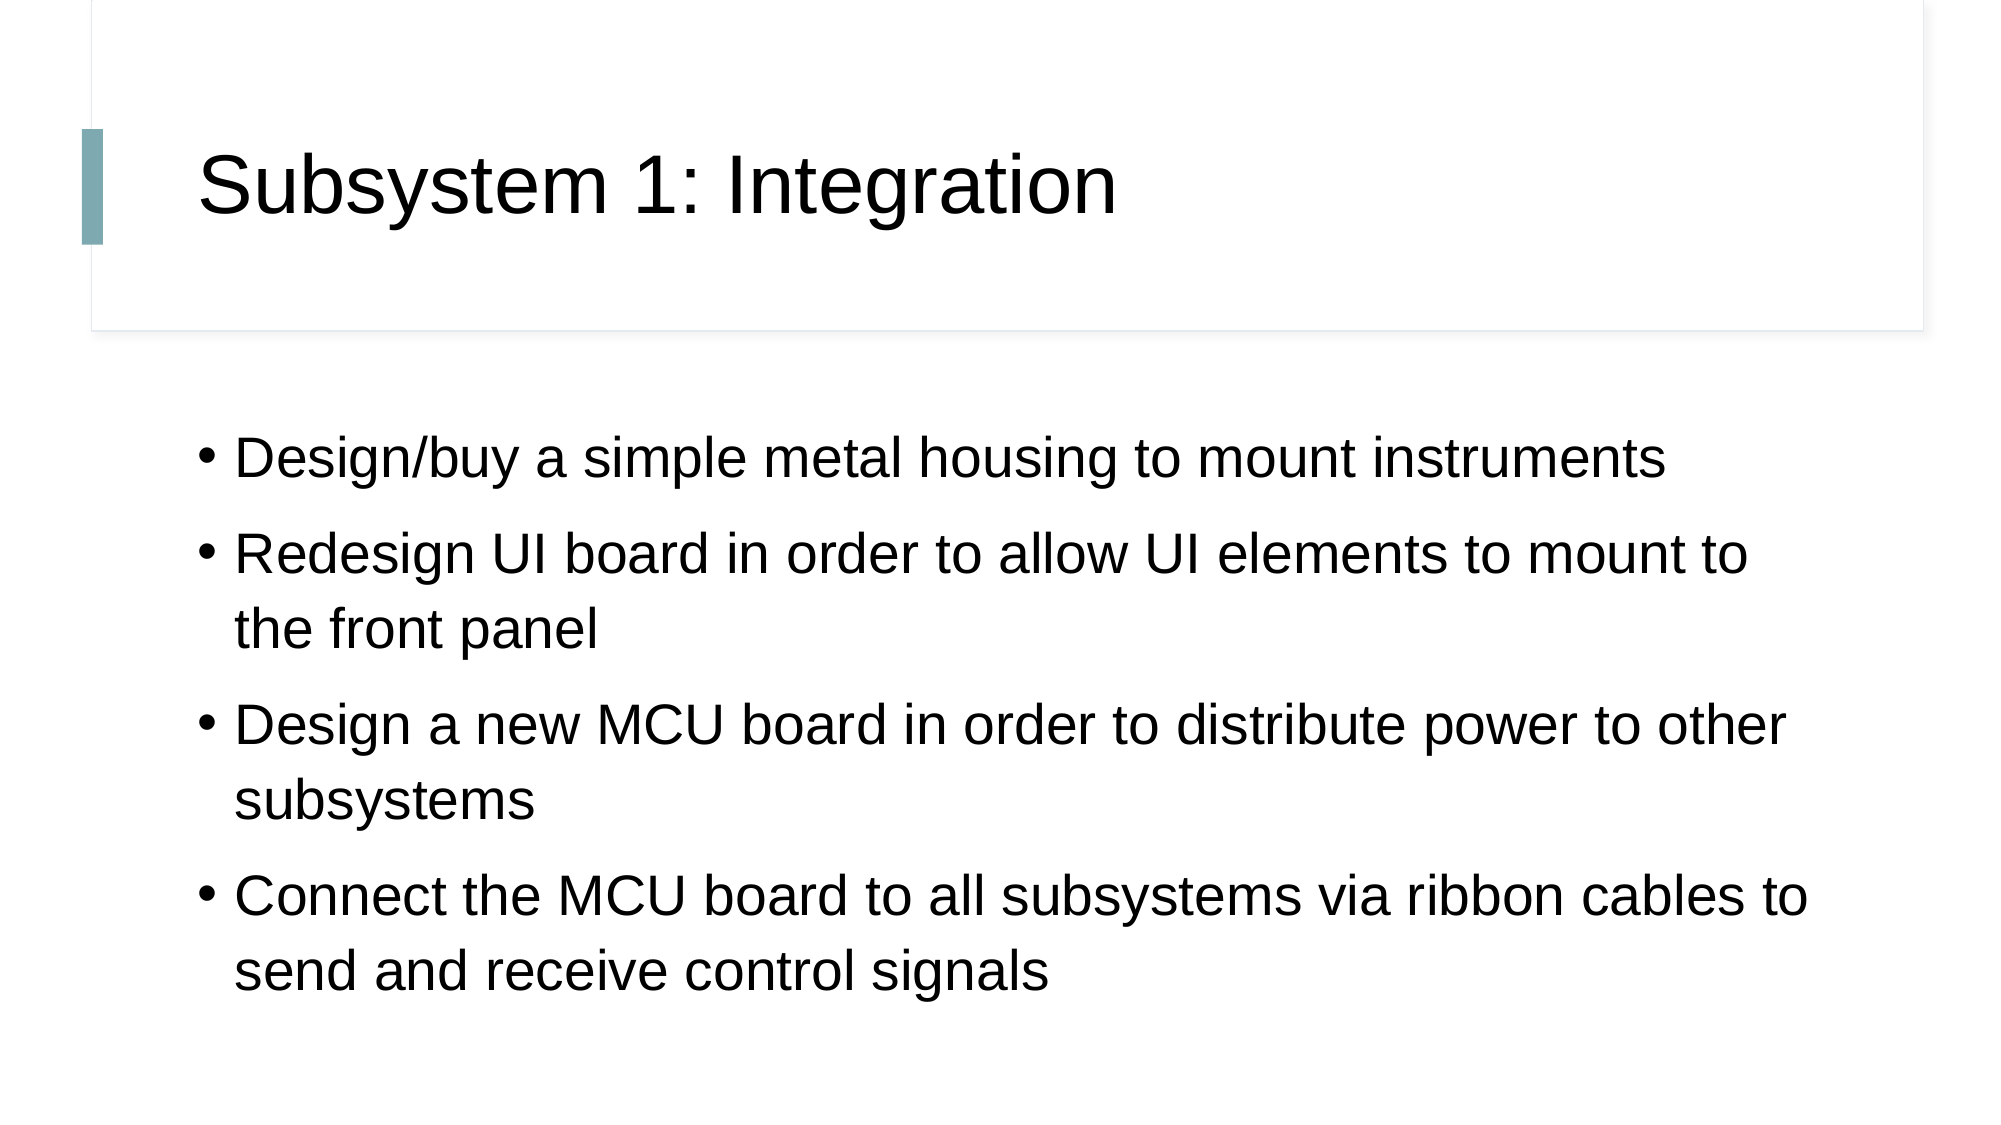

# Subsystem 1: Integration
Design/buy a simple metal housing to mount instruments
Redesign UI board in order to allow UI elements to mount to the front panel
Design a new MCU board in order to distribute power to other subsystems
Connect the MCU board to all subsystems via ribbon cables to send and receive control signals